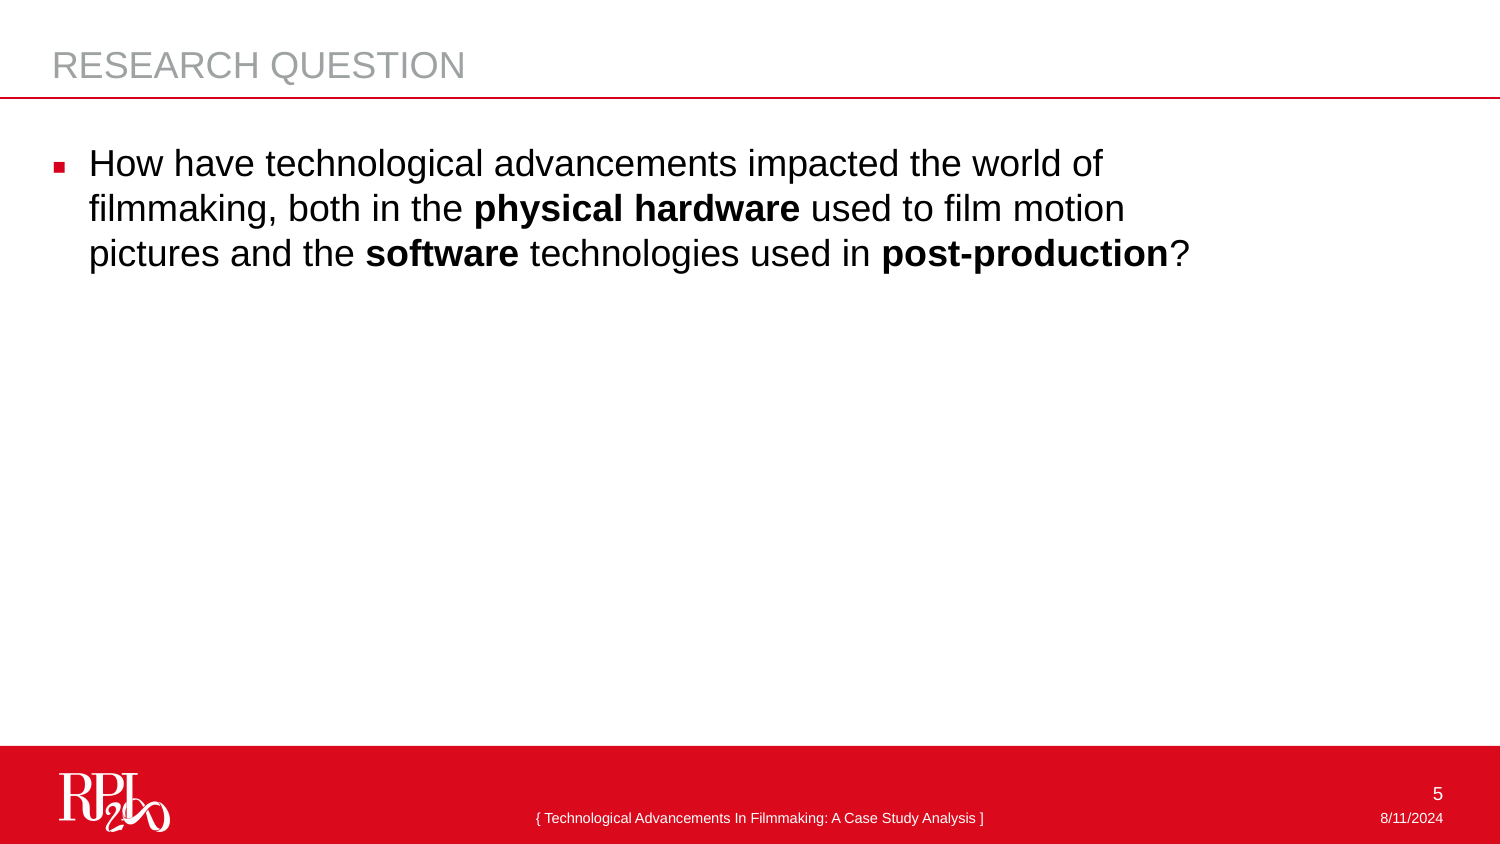

RESEARCH QUESTION
How have technological advancements impacted the world of filmmaking, both in the physical hardware used to film motion pictures and the software technologies used in post-production?